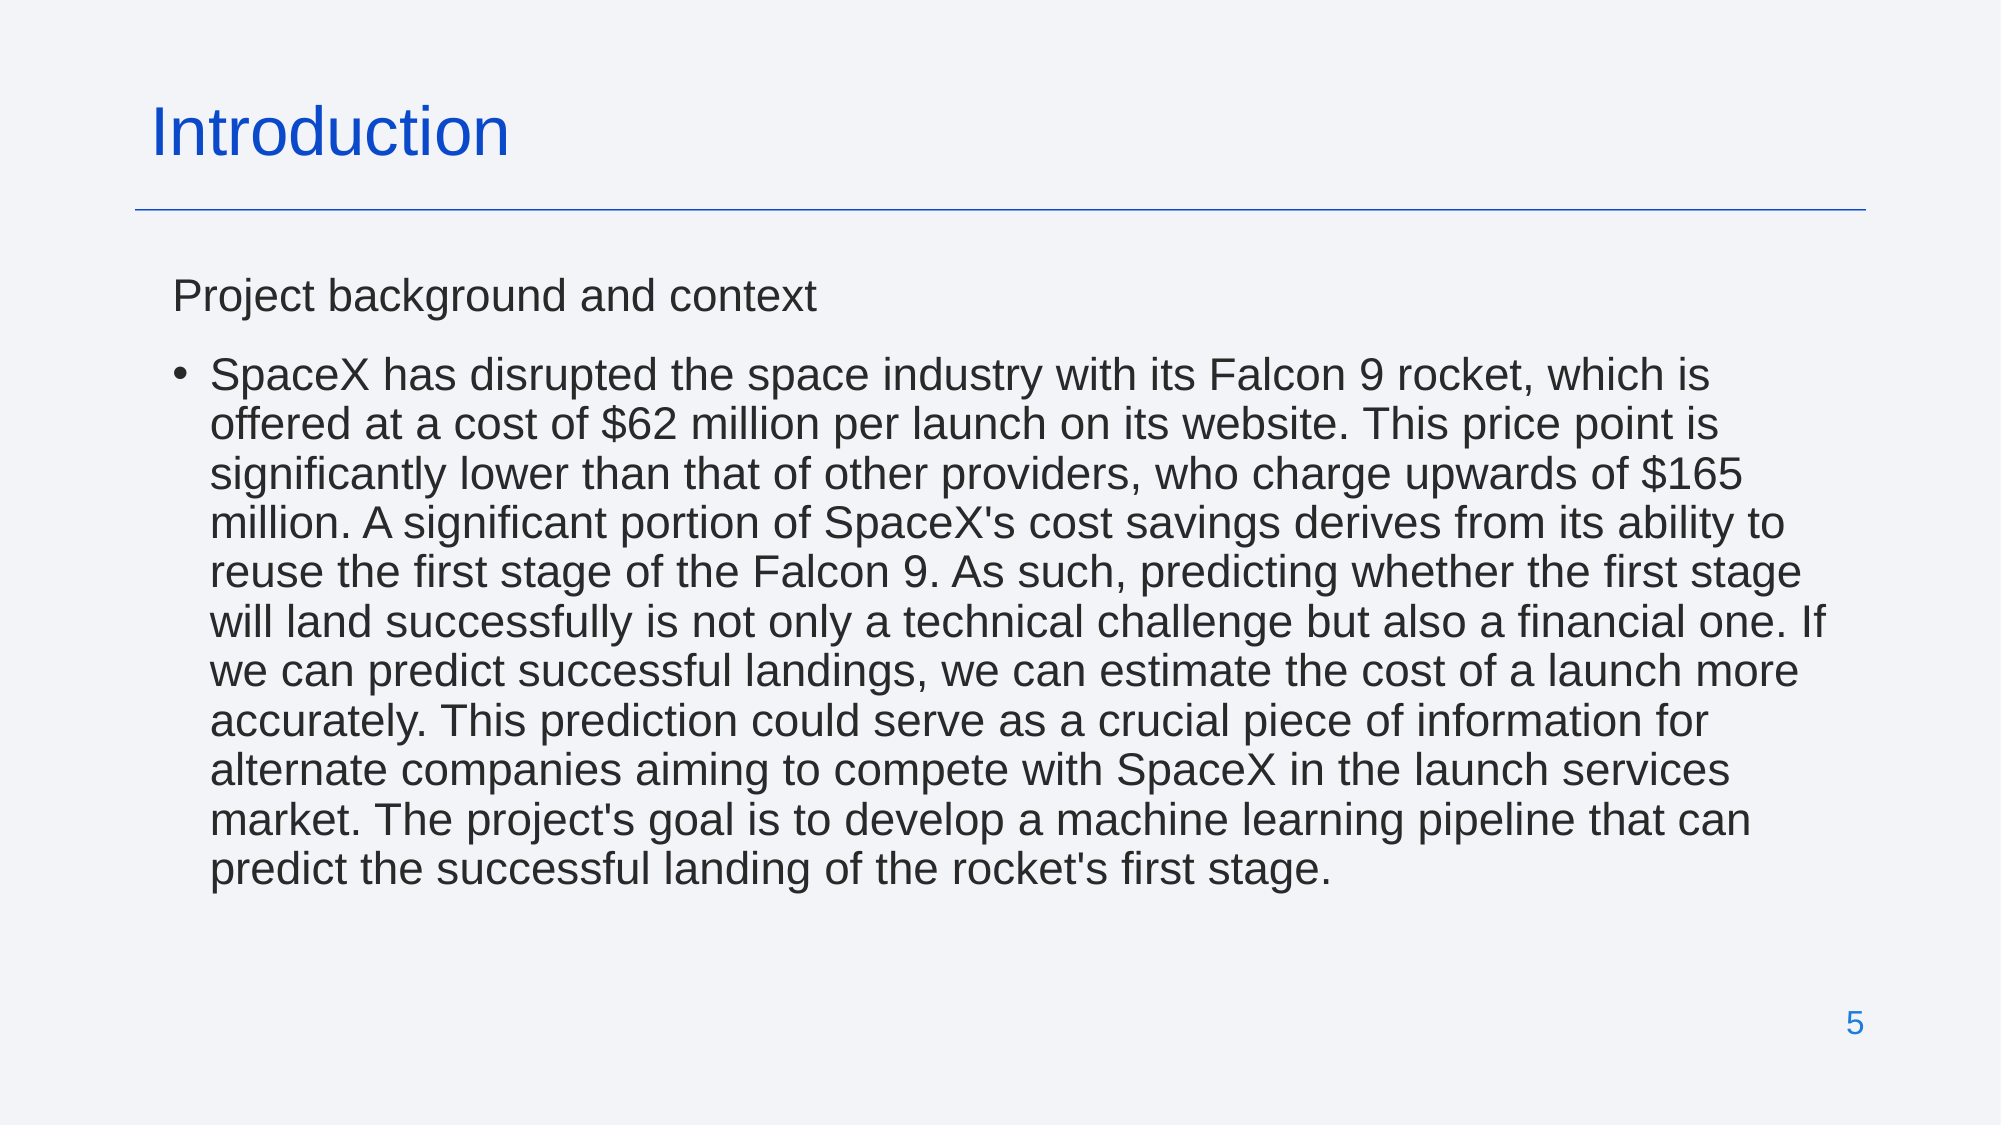

Introduction
Project background and context
SpaceX has disrupted the space industry with its Falcon 9 rocket, which is offered at a cost of $62 million per launch on its website. This price point is significantly lower than that of other providers, who charge upwards of $165 million. A significant portion of SpaceX's cost savings derives from its ability to reuse the first stage of the Falcon 9. As such, predicting whether the first stage will land successfully is not only a technical challenge but also a financial one. If we can predict successful landings, we can estimate the cost of a launch more accurately. This prediction could serve as a crucial piece of information for alternate companies aiming to compete with SpaceX in the launch services market. The project's goal is to develop a machine learning pipeline that can predict the successful landing of the rocket's first stage.
5